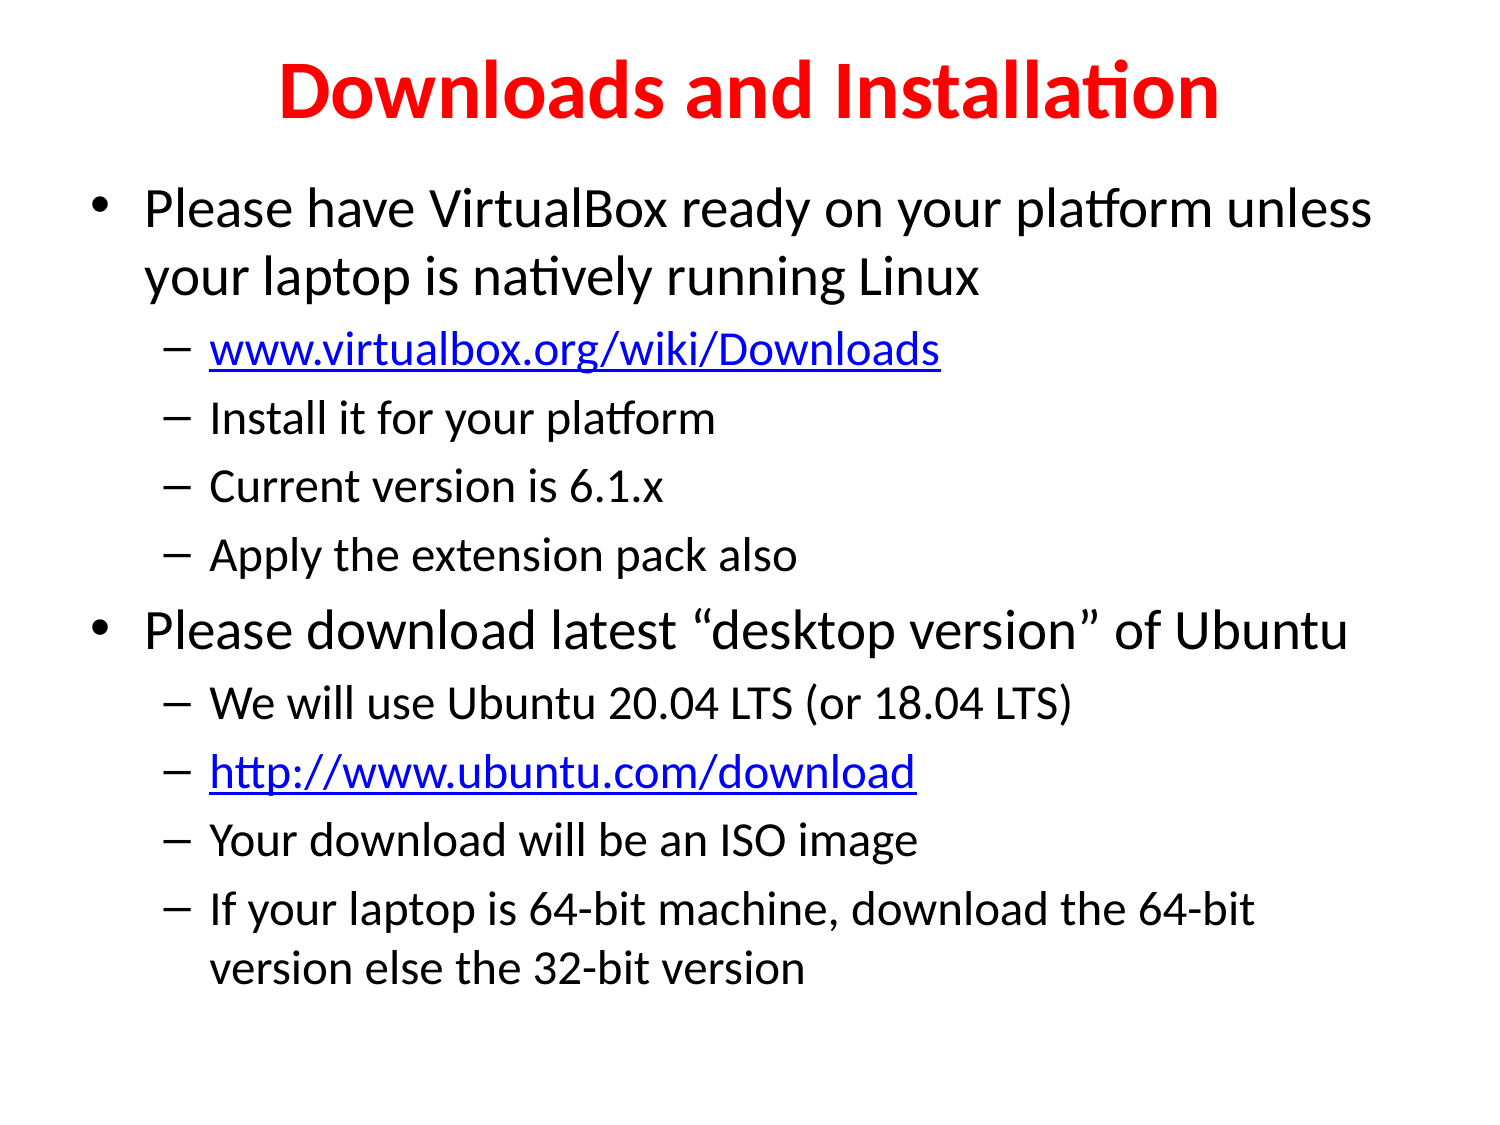

# Downloads and Installation
Please have VirtualBox ready on your platform unless your laptop is natively running Linux
www.virtualbox.org/wiki/Downloads
Install it for your platform
Current version is 6.1.x
Apply the extension pack also
Please download latest “desktop version” of Ubuntu
We will use Ubuntu 20.04 LTS (or 18.04 LTS)
http://www.ubuntu.com/download
Your download will be an ISO image
If your laptop is 64-bit machine, download the 64-bit version else the 32-bit version